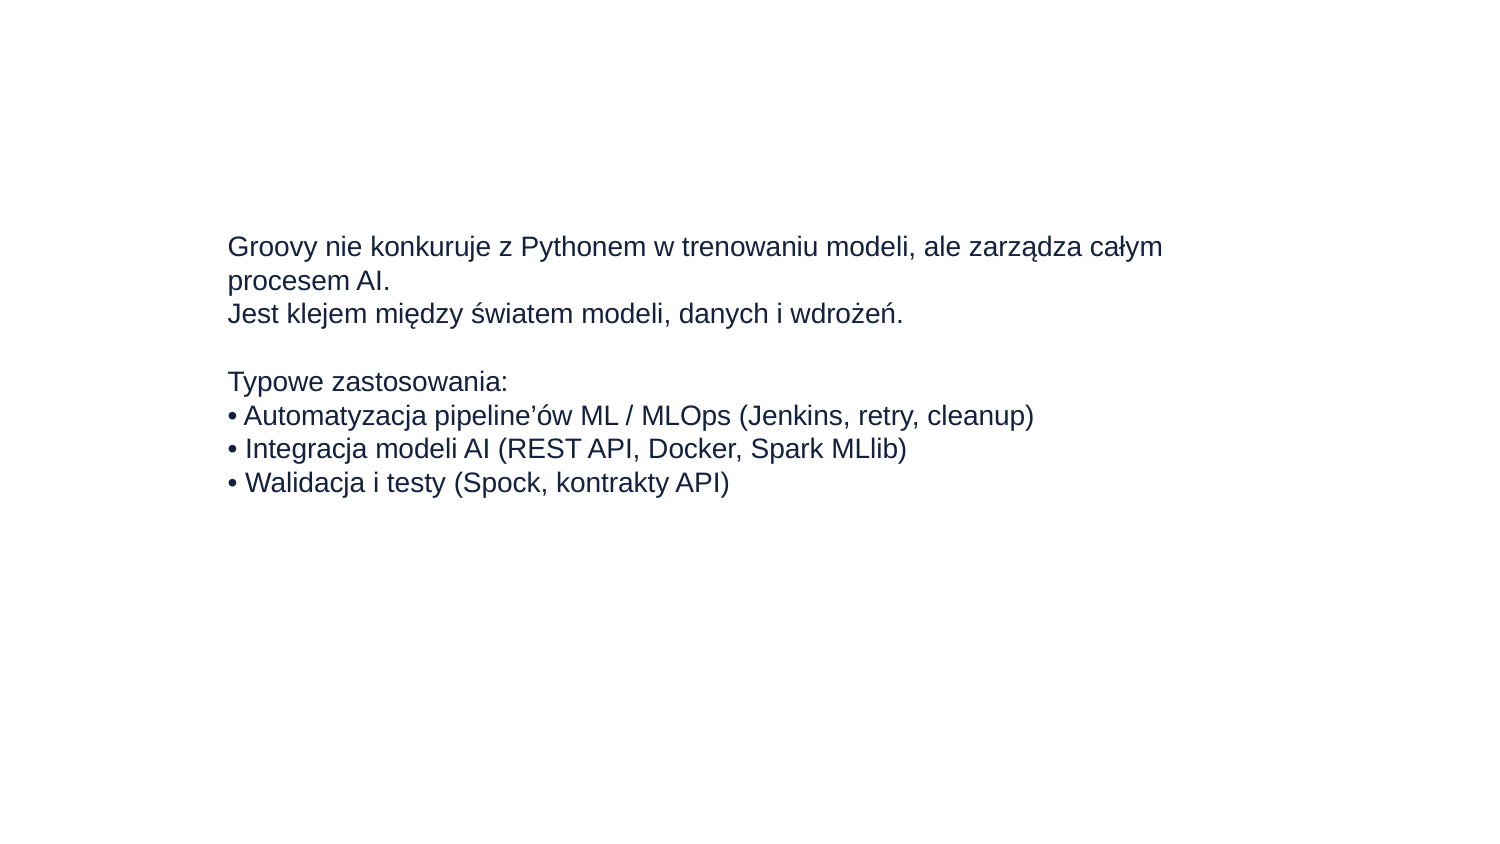

Groovy jako orkiestrator AI

Groovy nie konkuruje z Pythonem w trenowaniu modeli, ale zarządza całym procesem AI.
Jest klejem między światem modeli, danych i wdrożeń.
Typowe zastosowania:
• Automatyzacja pipeline’ów ML / MLOps (Jenkins, retry, cleanup)
• Integracja modeli AI (REST API, Docker, Spark MLlib)
• Walidacja i testy (Spock, kontrakty API)